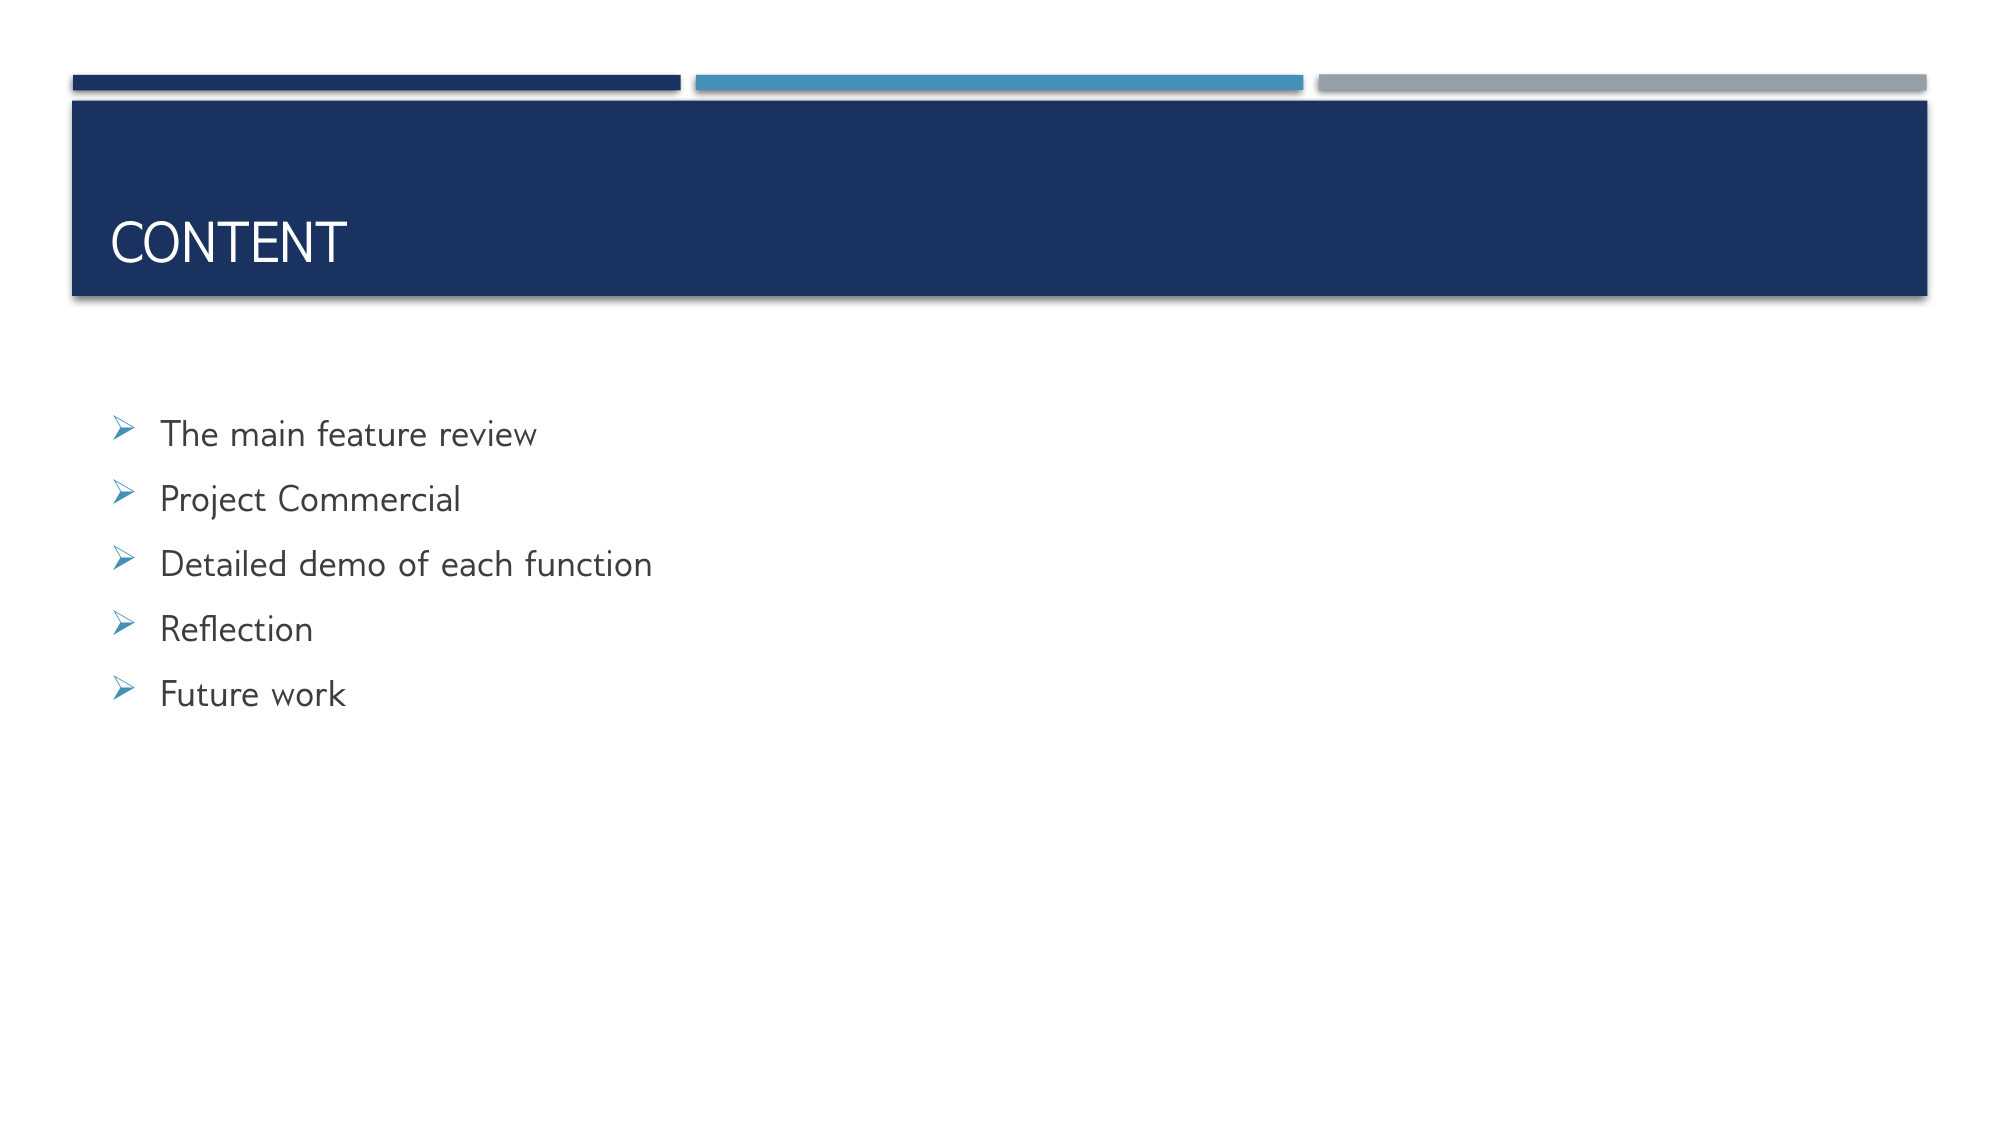

# CONtent
The main feature review
Project Commercial
Detailed demo of each function
Reflection
Future work